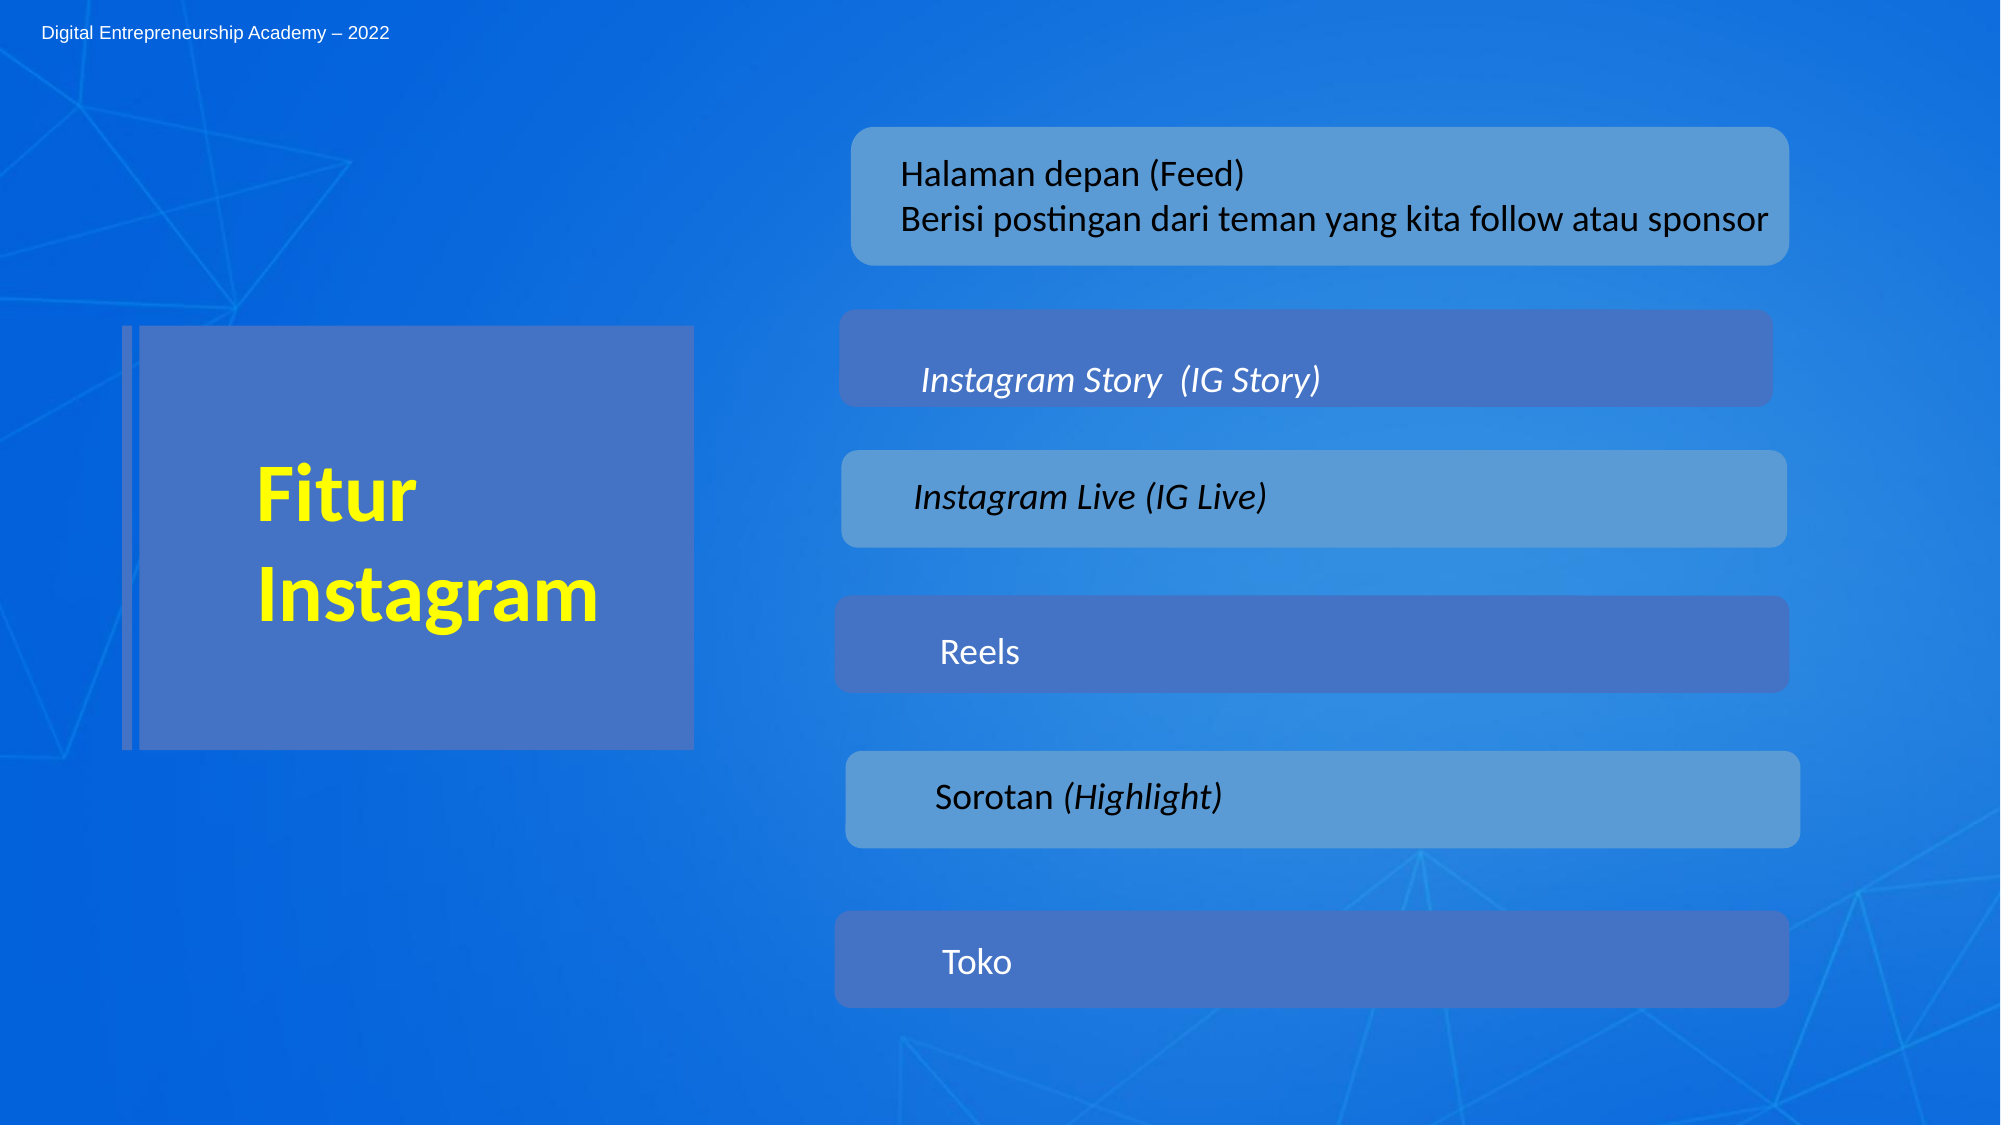

Digital Entrepreneurship Academy – 2022

Halaman depan (Feed)
Berisi postingan dari teman yang kita follow atau sponsor

Instagram Story  (IG Story)
Fitur Instagram

Instagram Live (IG Live)

Reels

Sorotan (Highlight)

Toko